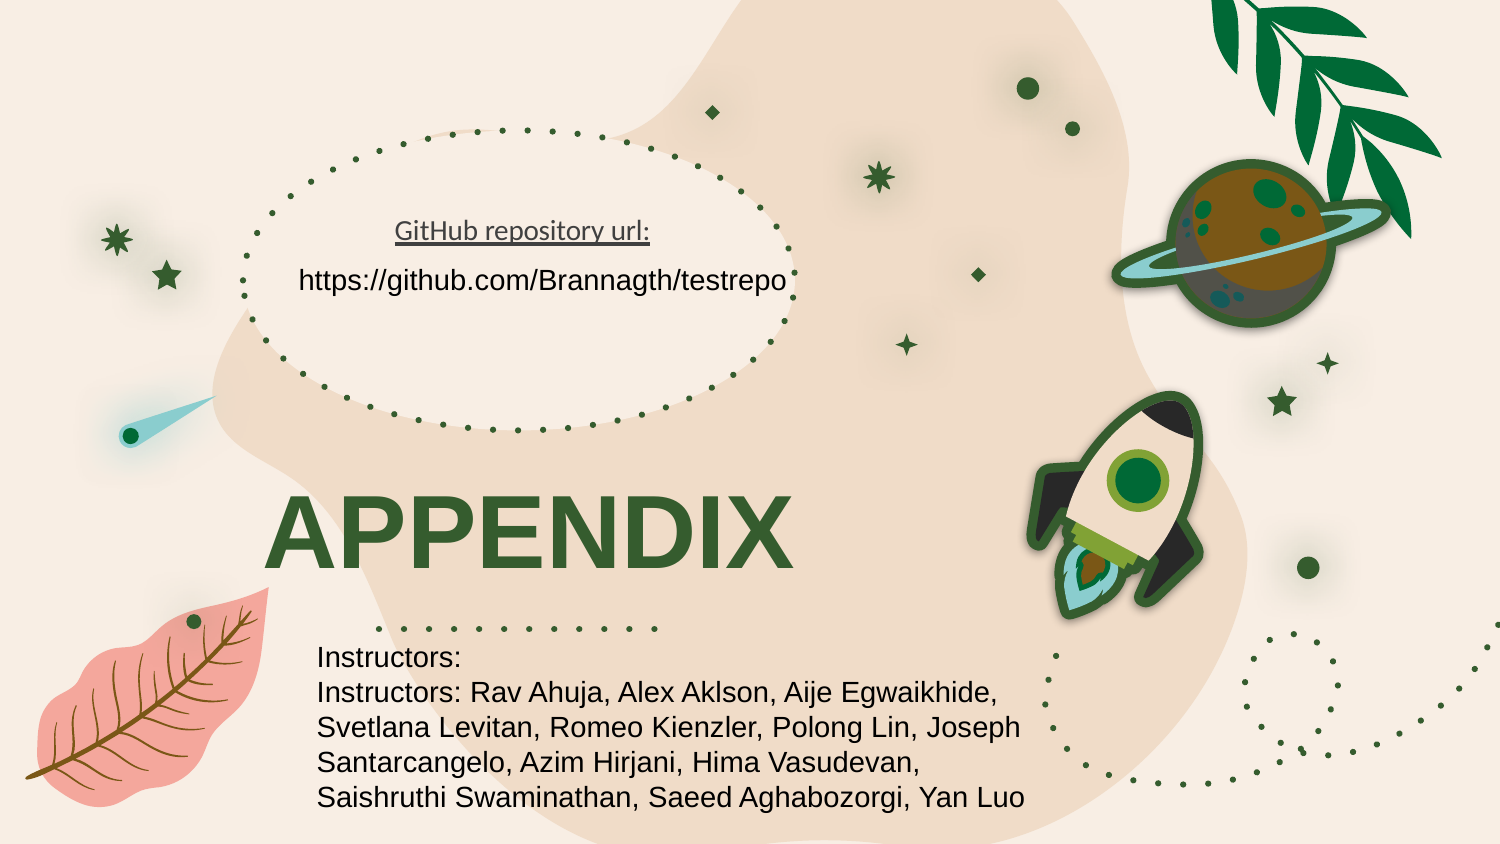

01

GitHub repository url:

https://github.com/Brannagth/testrepo

# APPENDIX

Instructors:
Instructors: Rav Ahuja, Alex Aklson, Aije Egwaikhide, Svetlana Levitan, Romeo Kienzler, Polong Lin, Joseph Santarcangelo, Azim Hirjani, Hima Vasudevan, Saishruthi Swaminathan, Saeed Aghabozorgi, Yan Luo